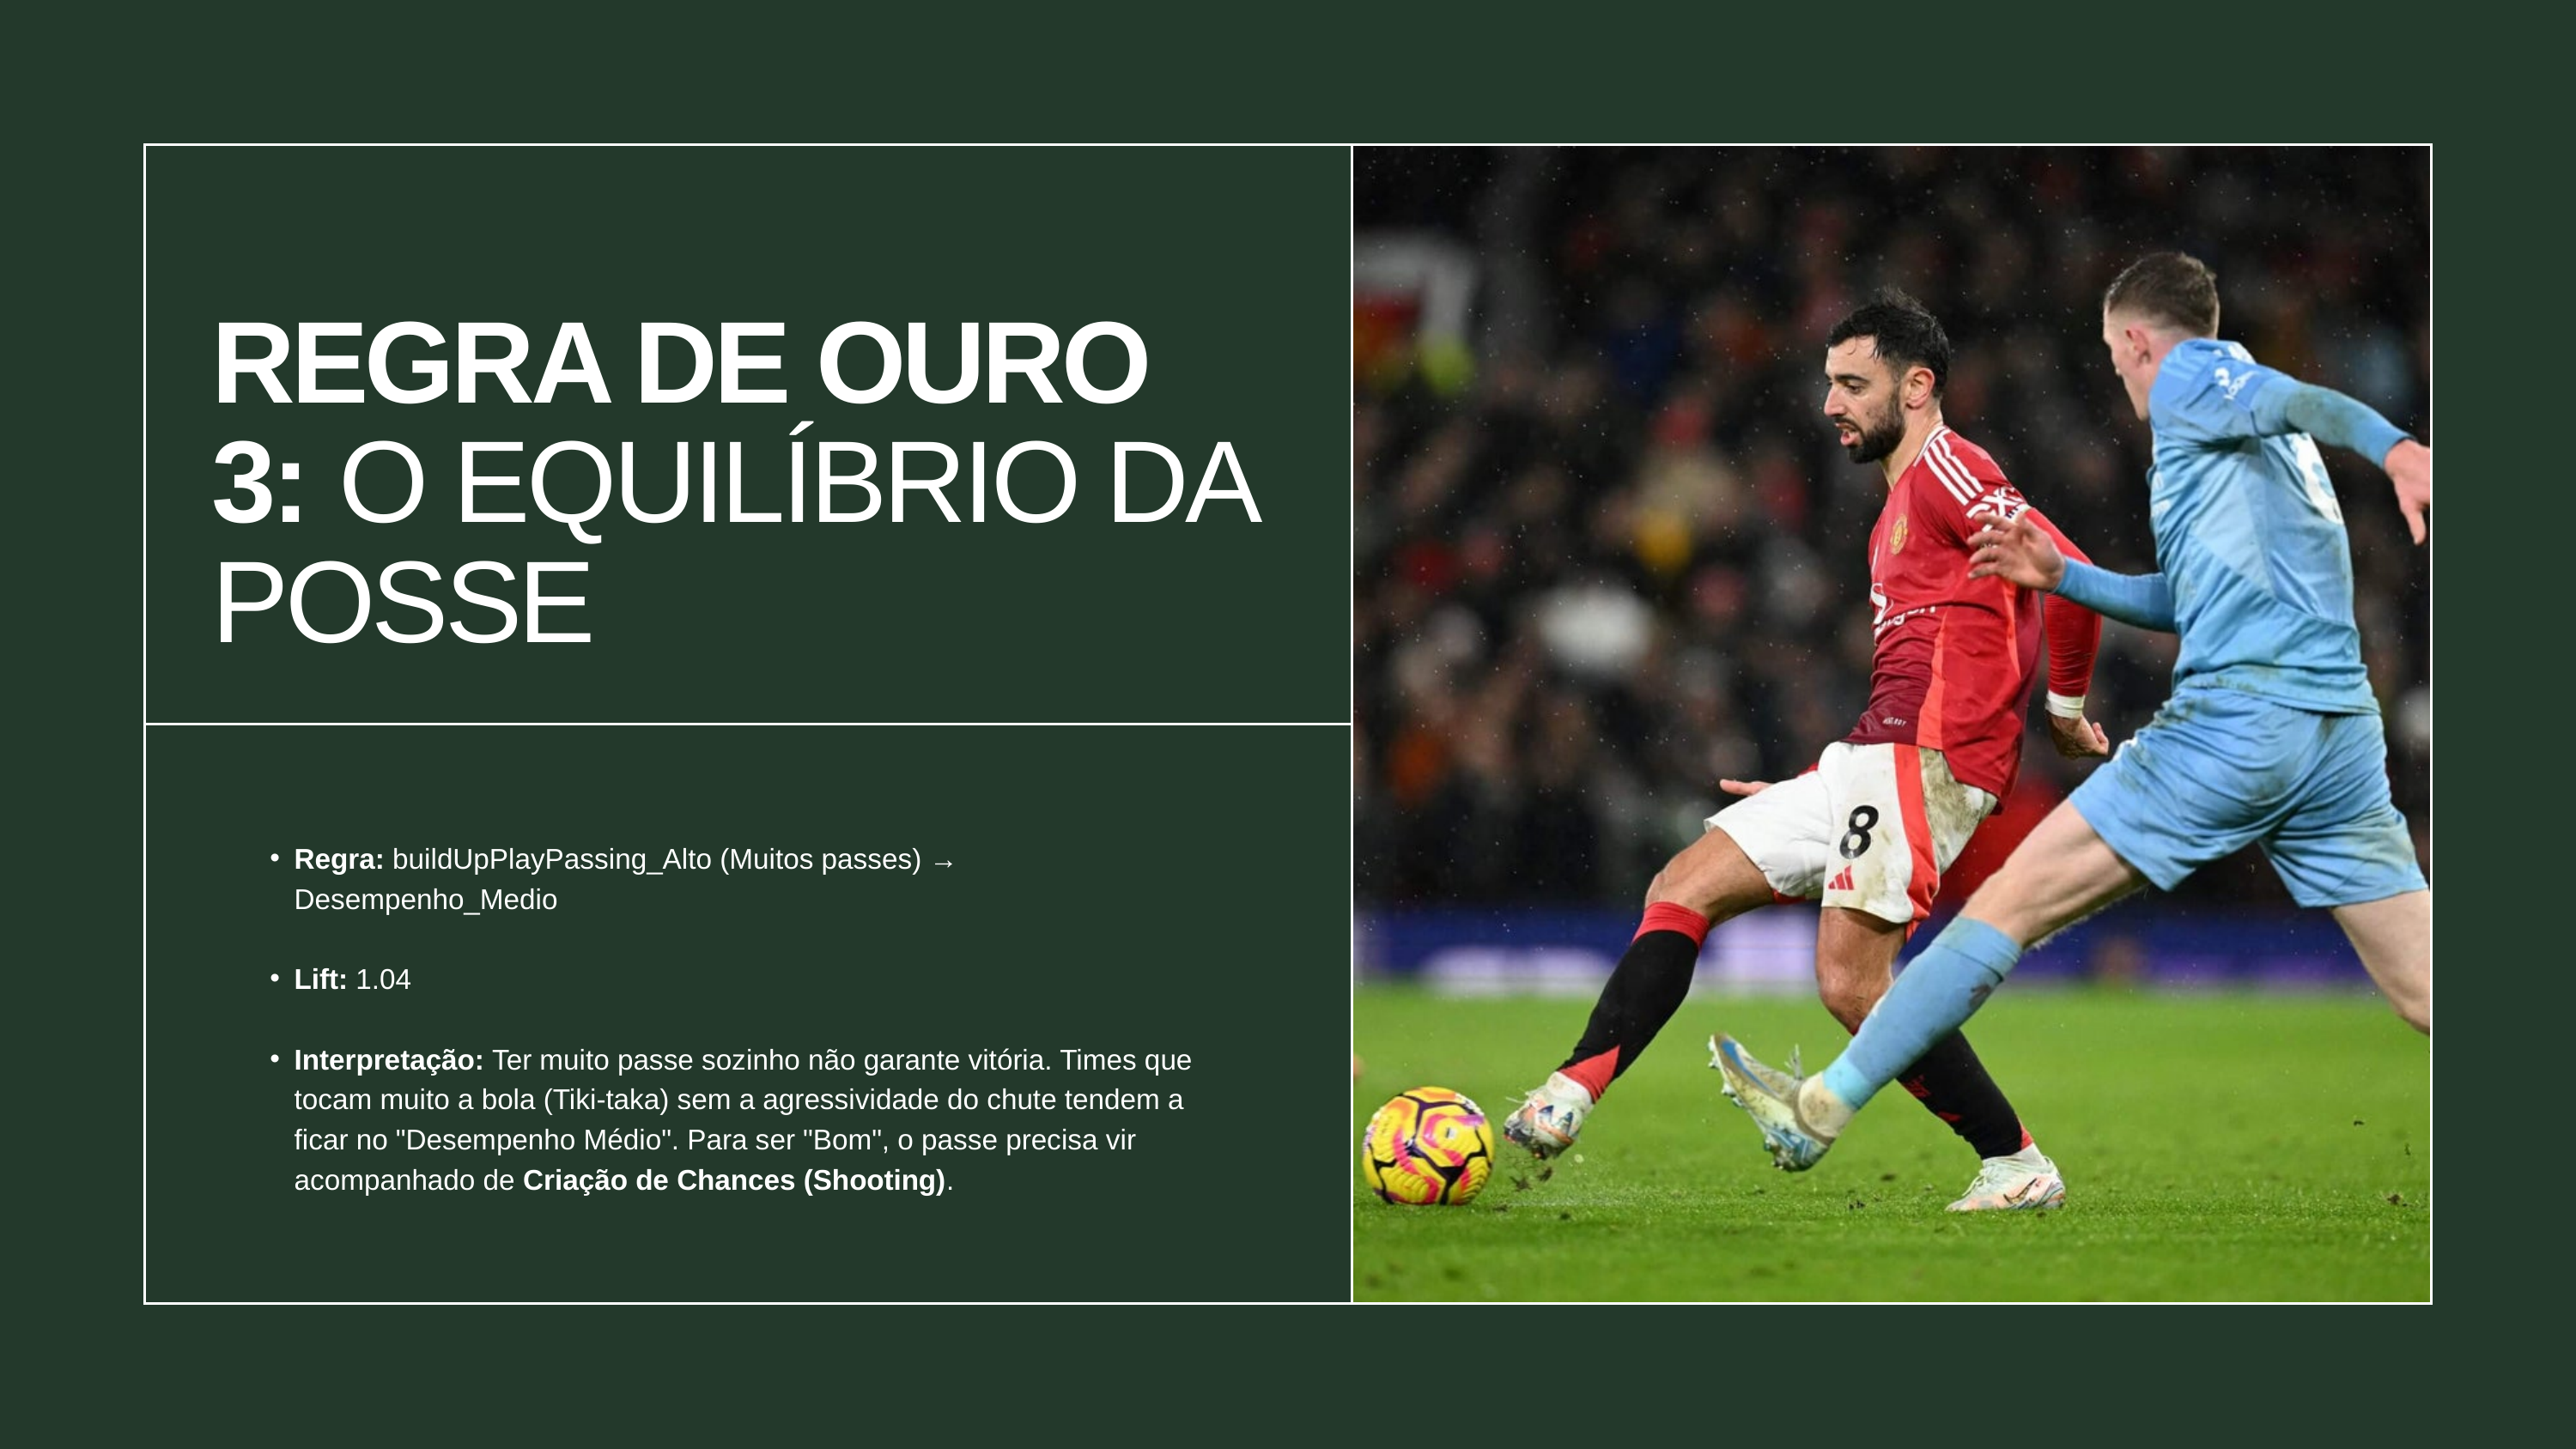

REGRA DE OURO 3: O EQUILÍBRIO DA POSSE

Regra: buildUpPlayPassing_Alto (Muitos passes) → Desempenho_Medio

Lift: 1.04

Interpretação: Ter muito passe sozinho não garante vitória. Times que tocam muito a bola (Tiki-taka) sem a agressividade do chute tendem a ficar no "Desempenho Médio". Para ser "Bom", o passe precisa vir acompanhado de Criação de Chances (Shooting).